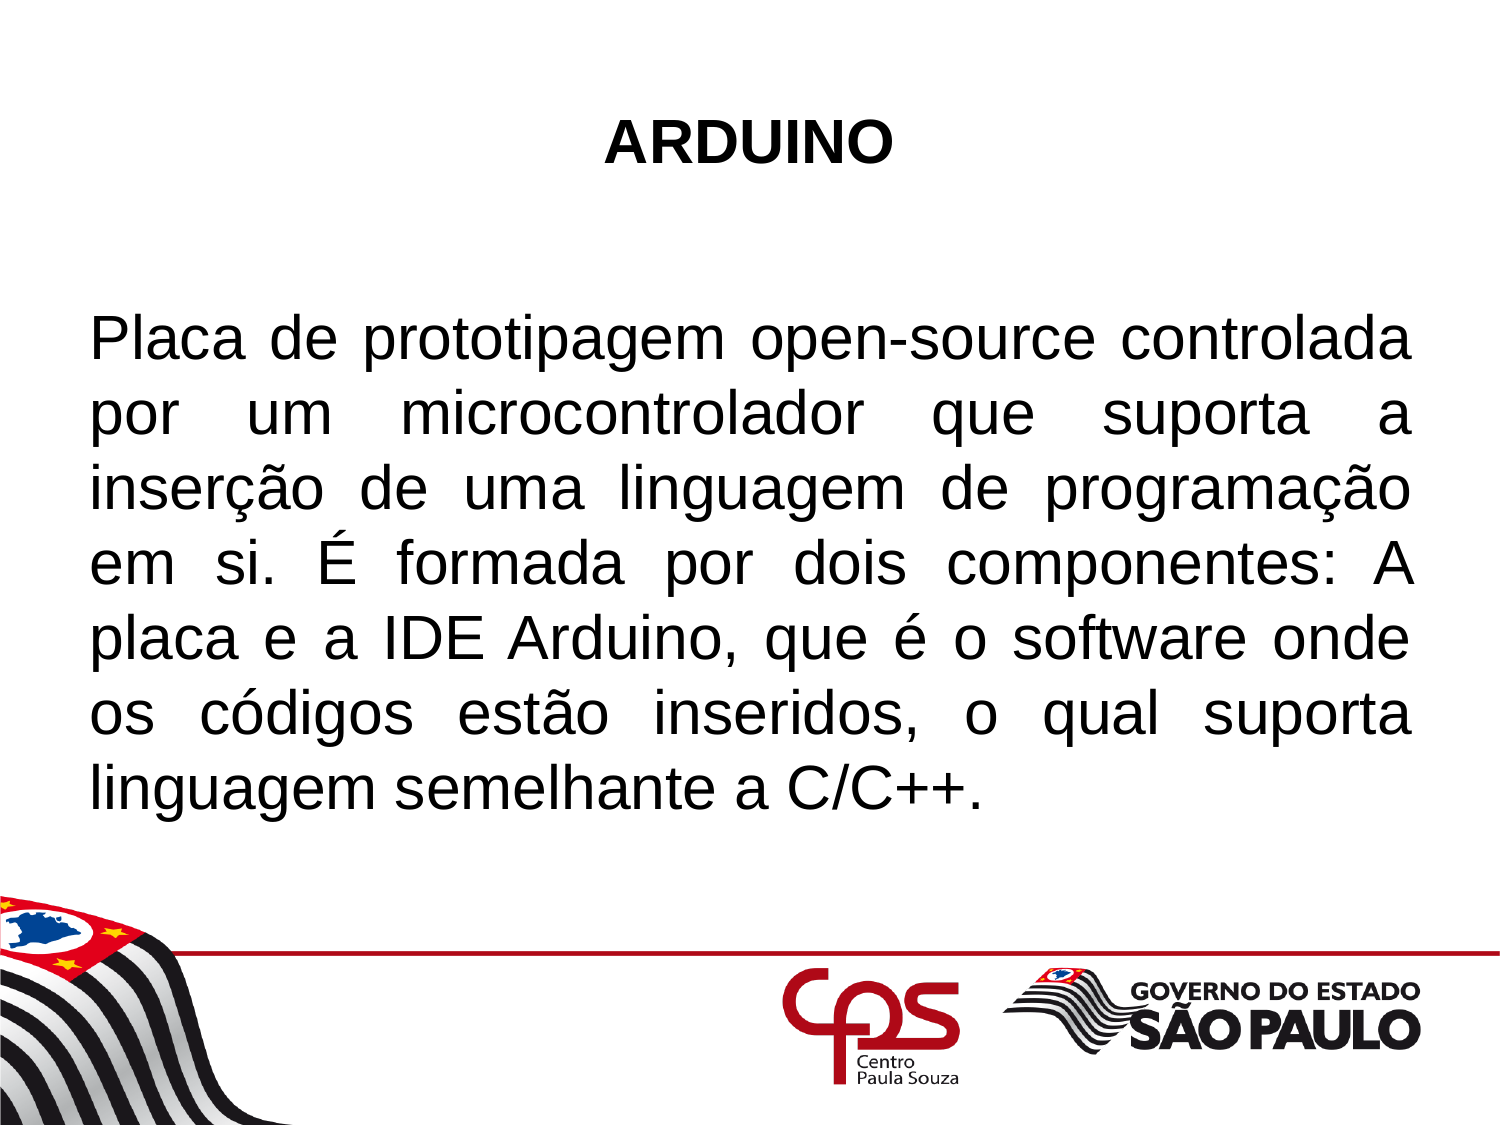

# ARDUINO
Placa de prototipagem open-source controlada por um microcontrolador que suporta a inserção de uma linguagem de programação em si. É formada por dois componentes: A placa e a IDE Arduino, que é o software onde os códigos estão inseridos, o qual suporta linguagem semelhante a C/C++.